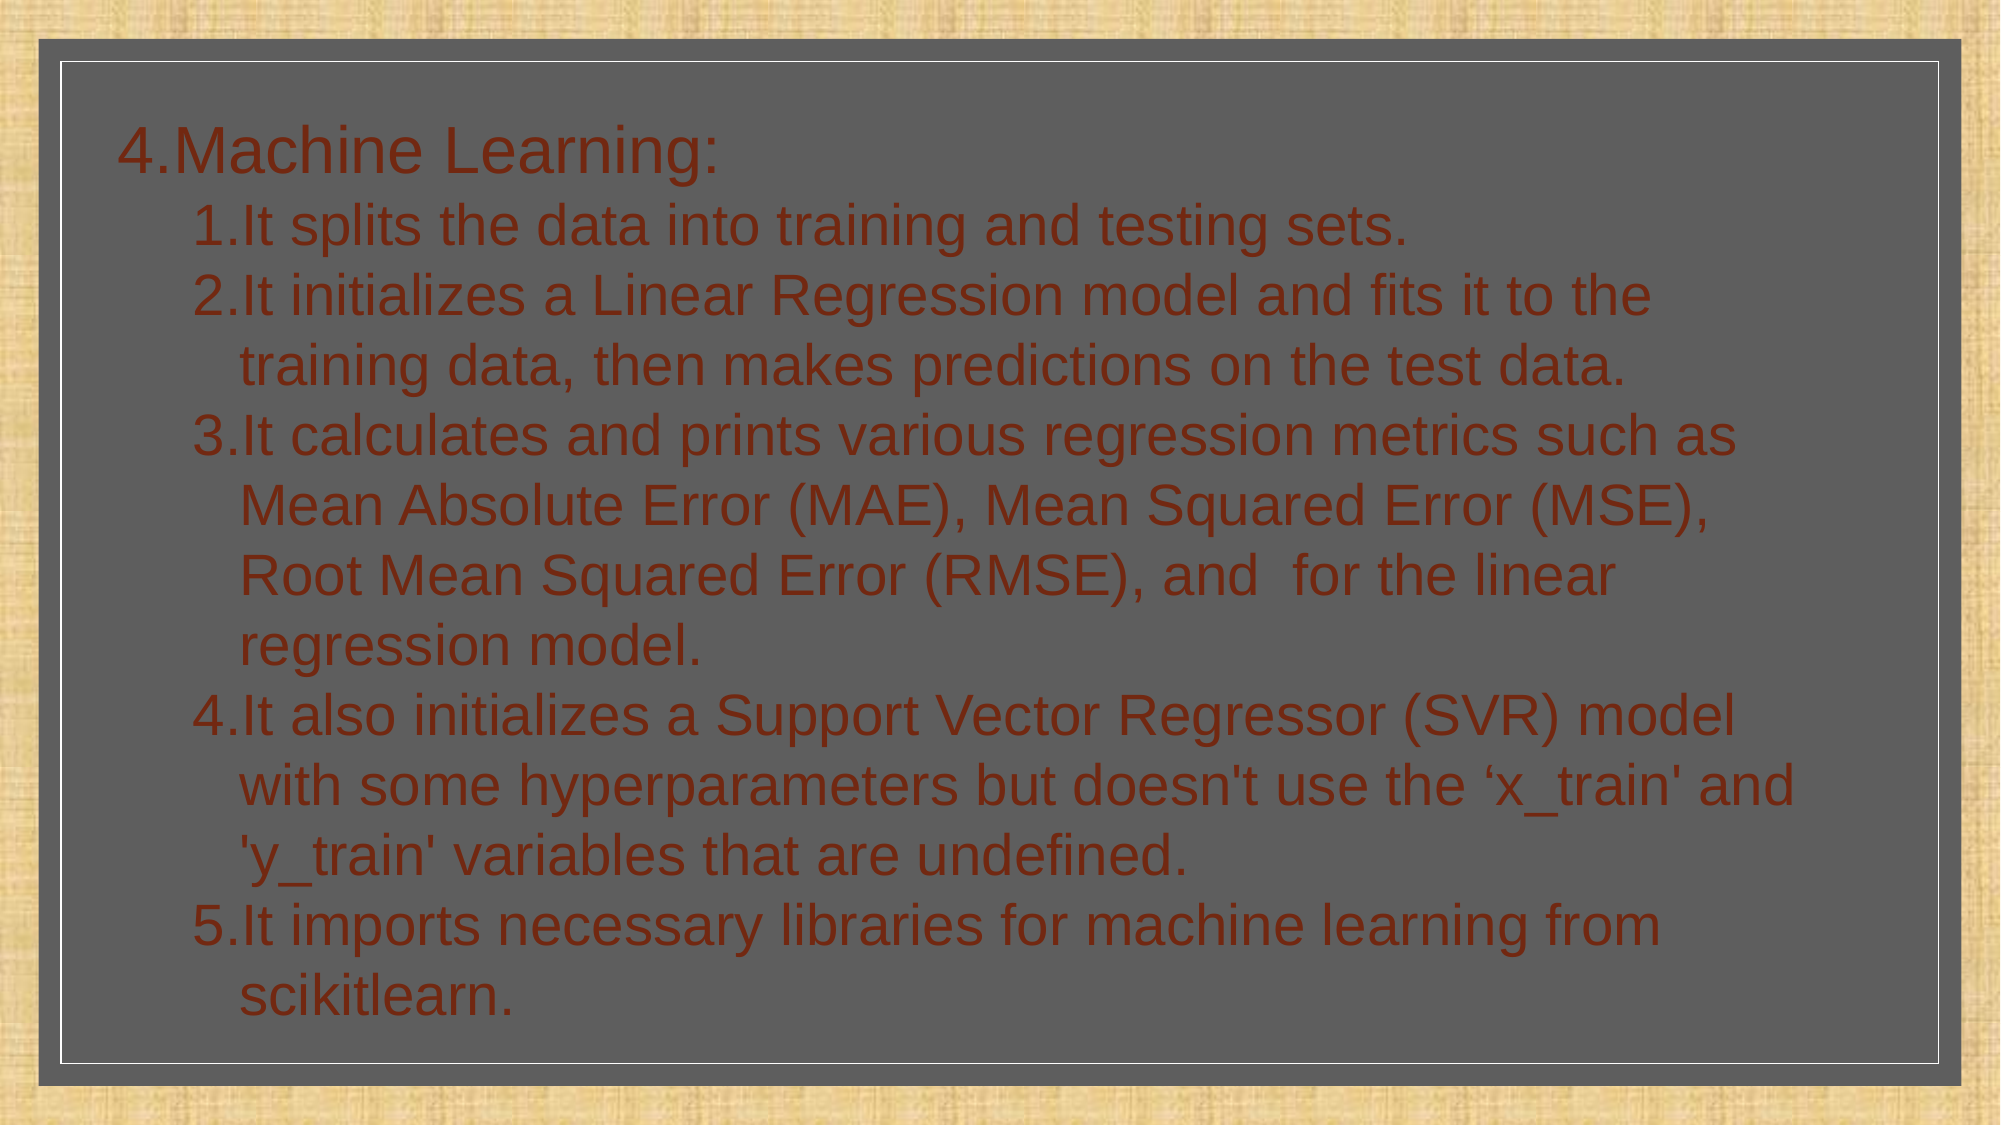

4.Machine Learning:
It splits the data into training and testing sets.
It initializes a Linear Regression model and fits it to the training data, then makes predictions on the test data.
It calculates and prints various regression metrics such as Mean Absolute Error (MAE), Mean Squared Error (MSE), Root Mean Squared Error (RMSE), and  for the linear regression model.
It also initializes a Support Vector Regressor (SVR) model with some hyperparameters but doesn't use the ‘x_train' and 'y_train' variables that are undefined.
It imports necessary libraries for machine learning from scikitlearn.